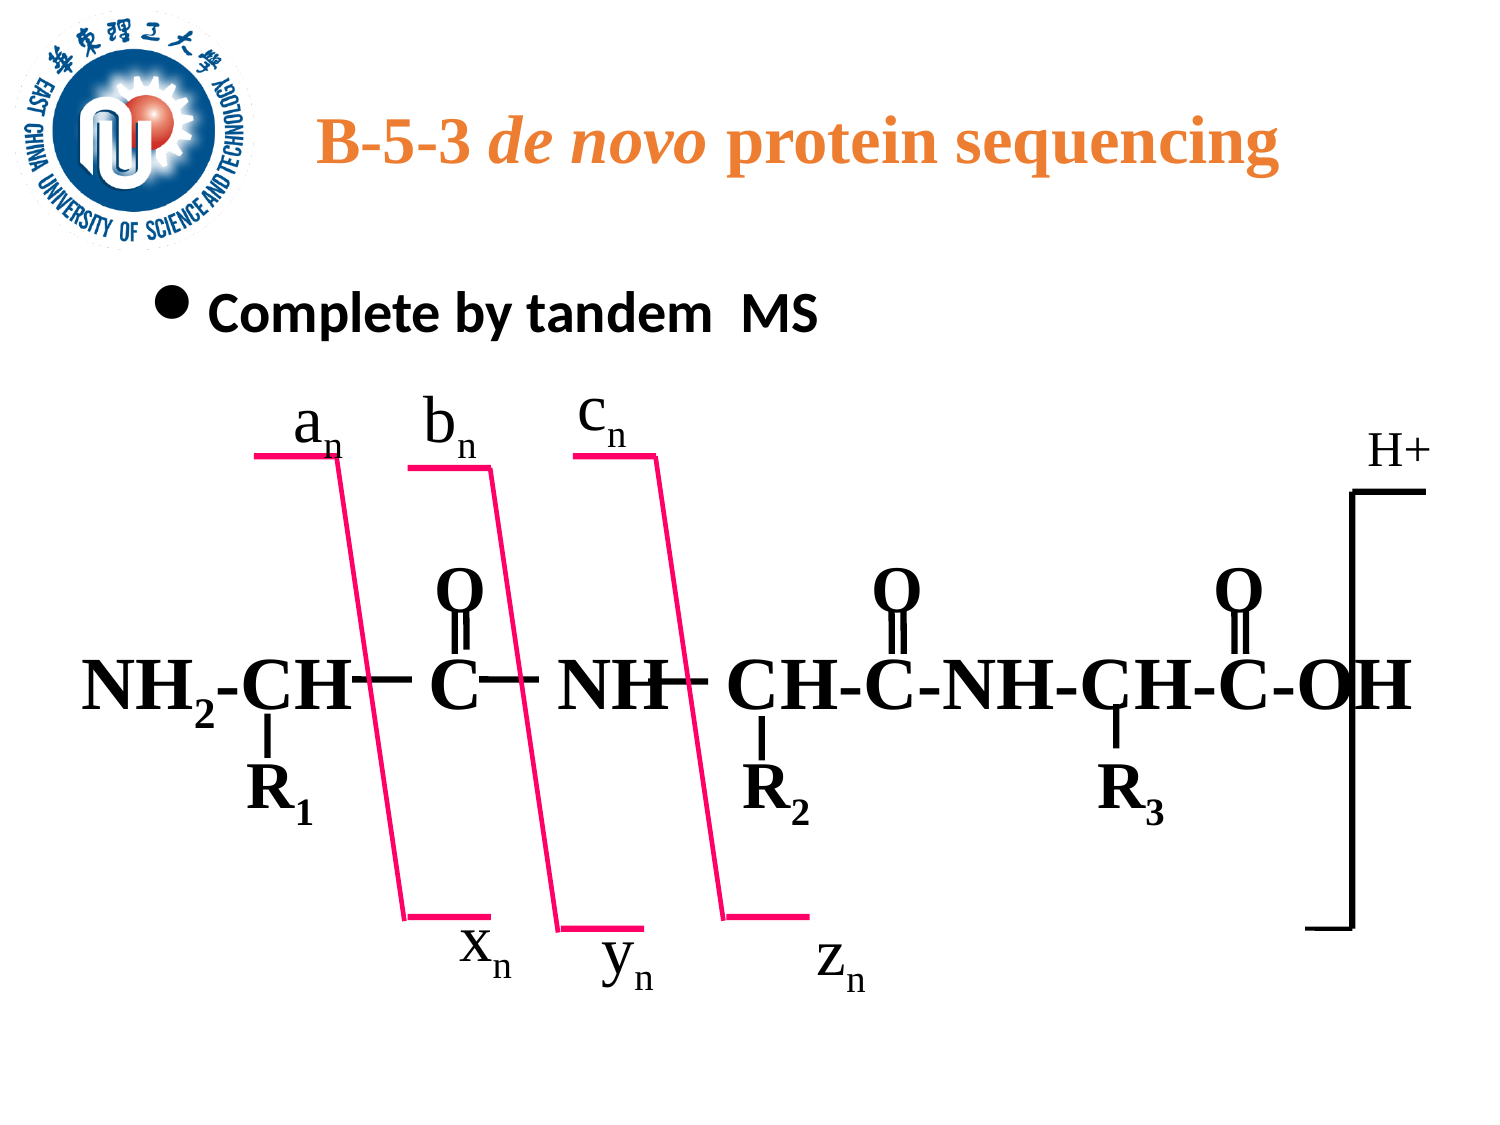

# B-5-3 de novo protein sequencing
Complete by tandem  MS
cn
an
bn
H+

O
O
O

NH2-CH    C    NH   CH-C-NH-CH-C-OH

R1
R2
R3
xn
yn
zn